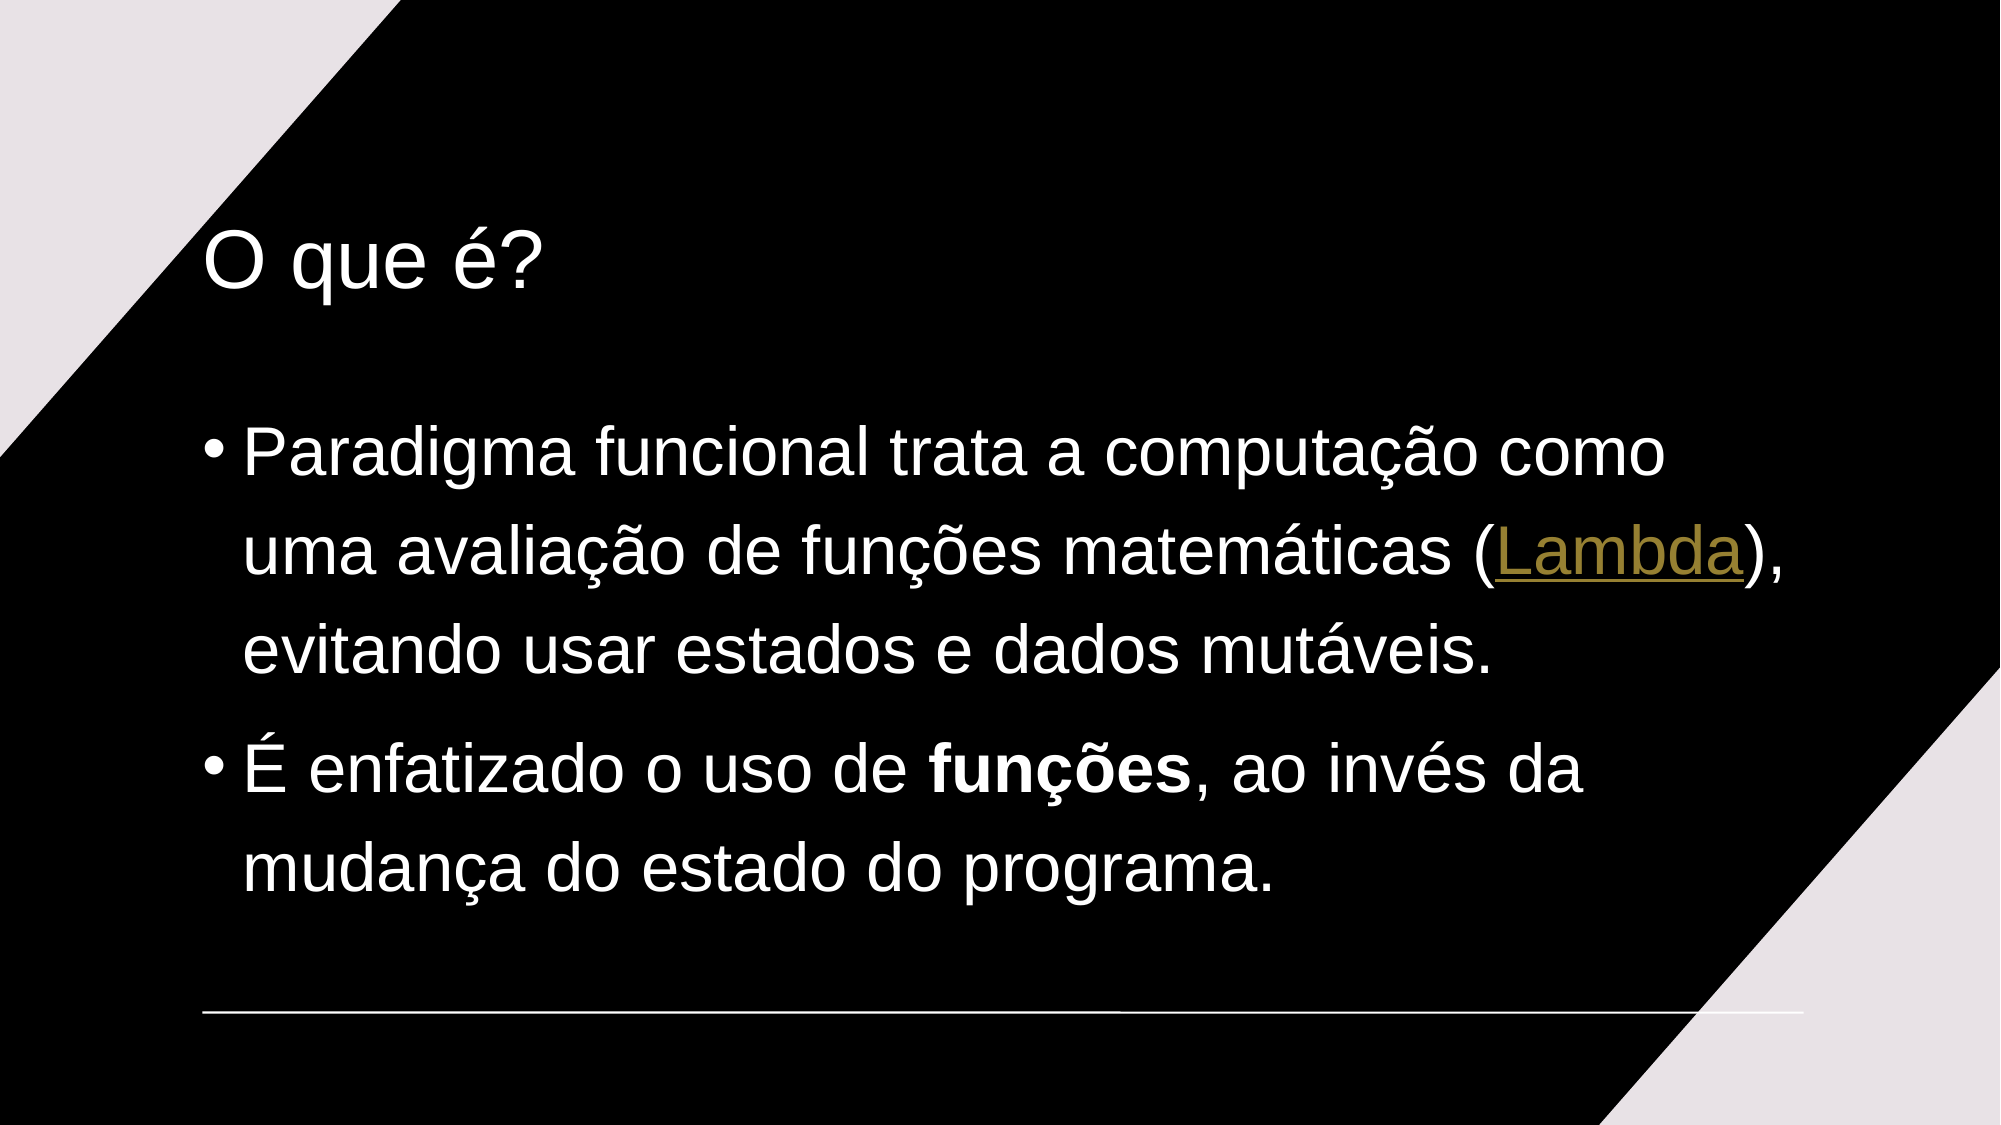

# O que é?
Paradigma funcional trata a computação como uma avaliação de funções matemáticas (Lambda), evitando usar estados e dados mutáveis.
É enfatizado o uso de funções, ao invés da mudança do estado do programa.